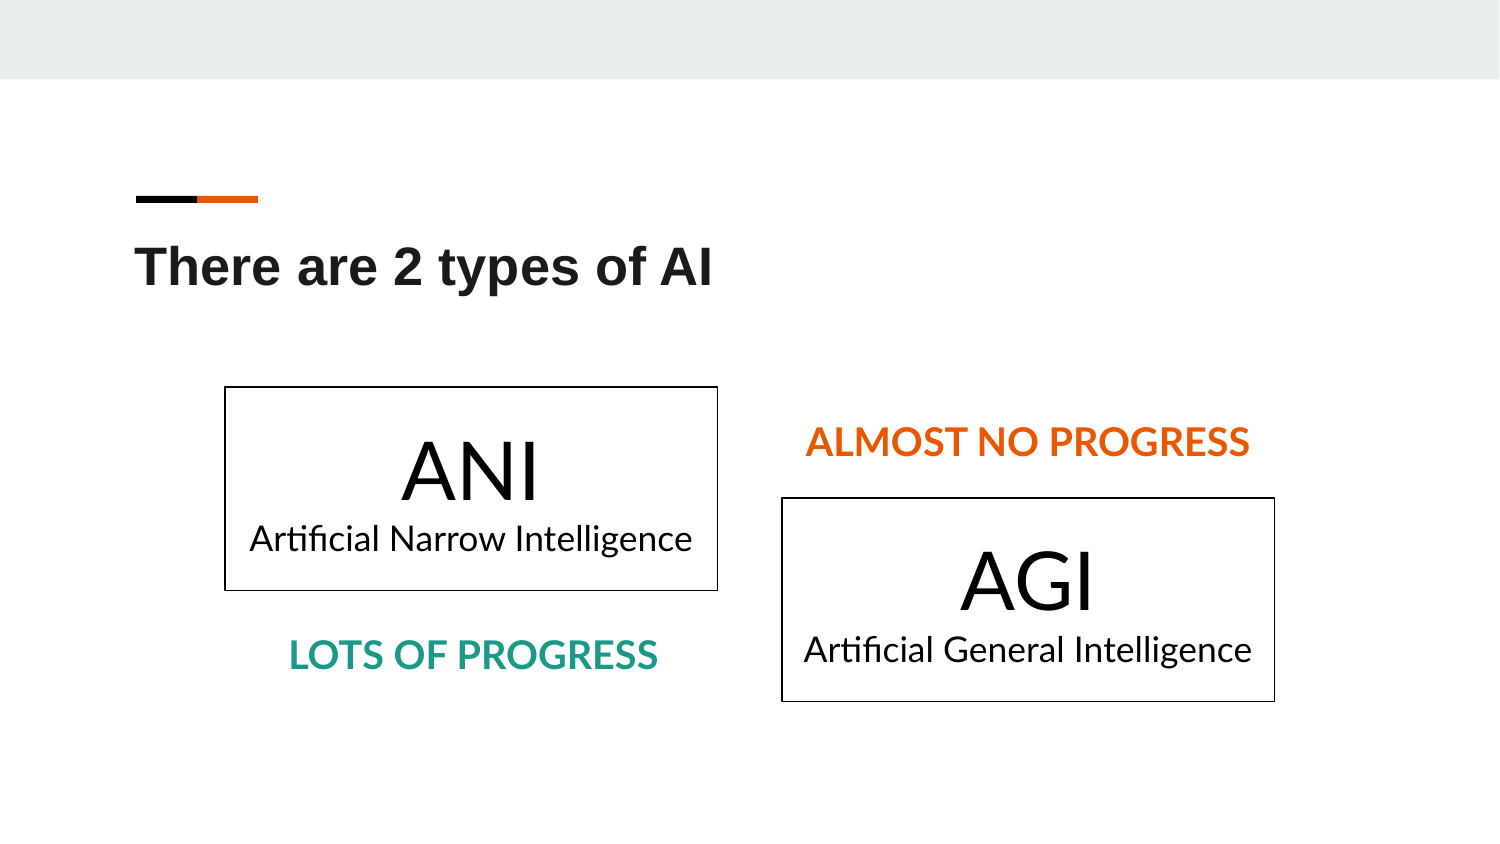

There are 2 types of AI
ALMOST NO PROGRESS
ANI
Artificial Narrow Intelligence
AGI
Artificial General Intelligence
LOTS OF PROGRESS